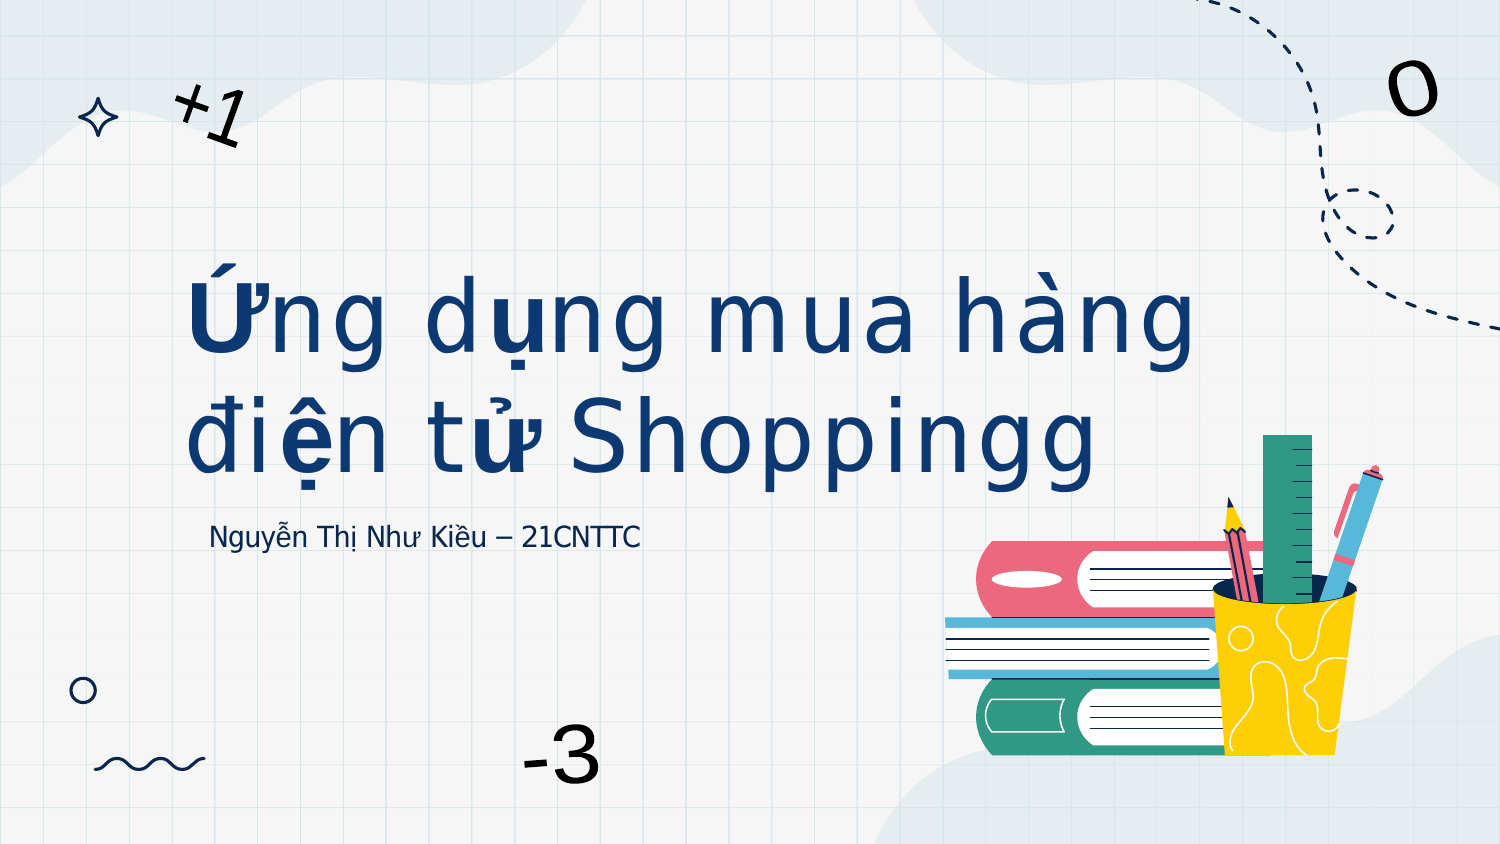

0
+1
# Ứng dụng mua hàng điện tử Shoppingg

Nguyễn Thị Như Kiều – 21CNTTC

-3